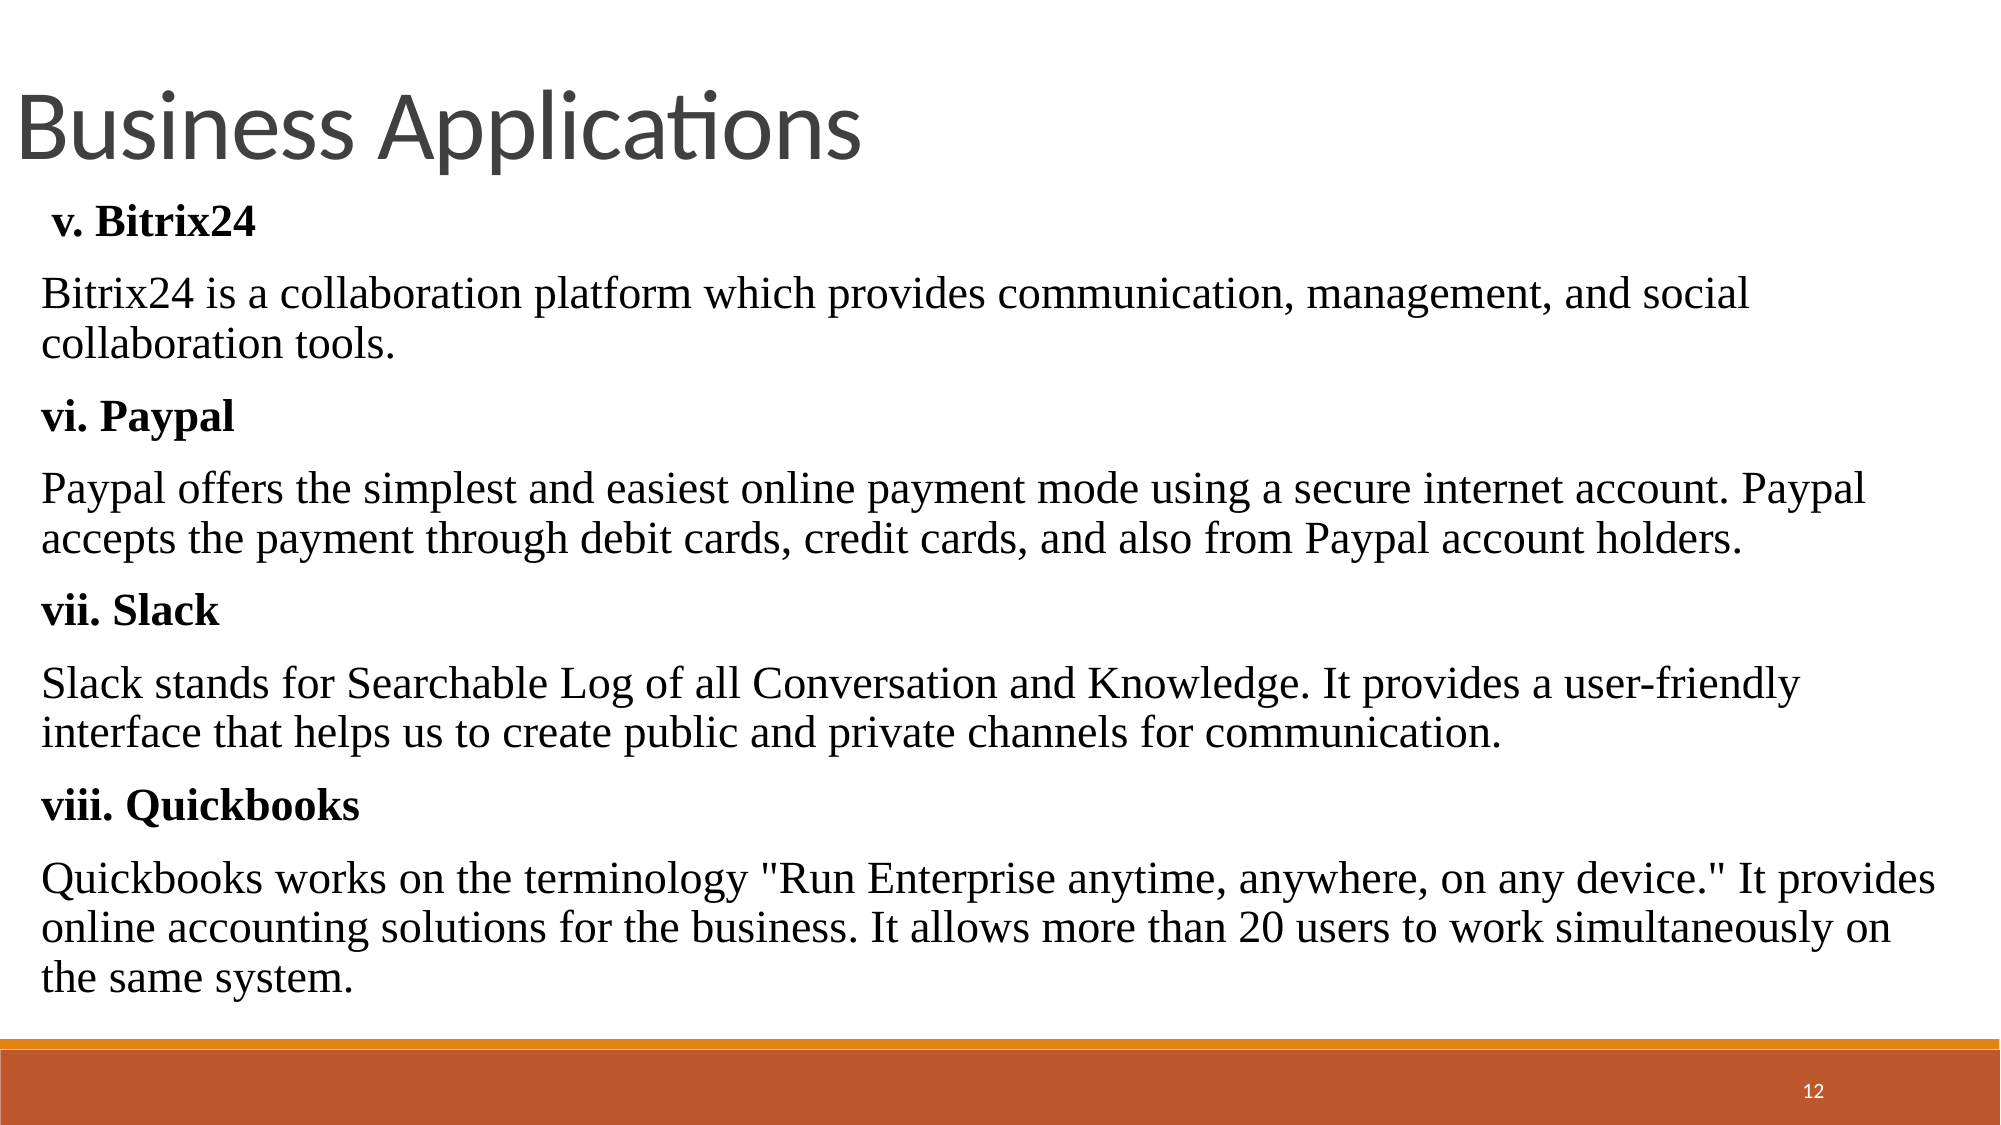

Business Applications
 v. Bitrix24
Bitrix24 is a collaboration platform which provides communication, management, and social collaboration tools.
vi. Paypal
Paypal offers the simplest and easiest online payment mode using a secure internet account. Paypal accepts the payment through debit cards, credit cards, and also from Paypal account holders.
vii. Slack
Slack stands for Searchable Log of all Conversation and Knowledge. It provides a user-friendly interface that helps us to create public and private channels for communication.
viii. Quickbooks
Quickbooks works on the terminology "Run Enterprise anytime, anywhere, on any device." It provides online accounting solutions for the business. It allows more than 20 users to work simultaneously on the same system.

12